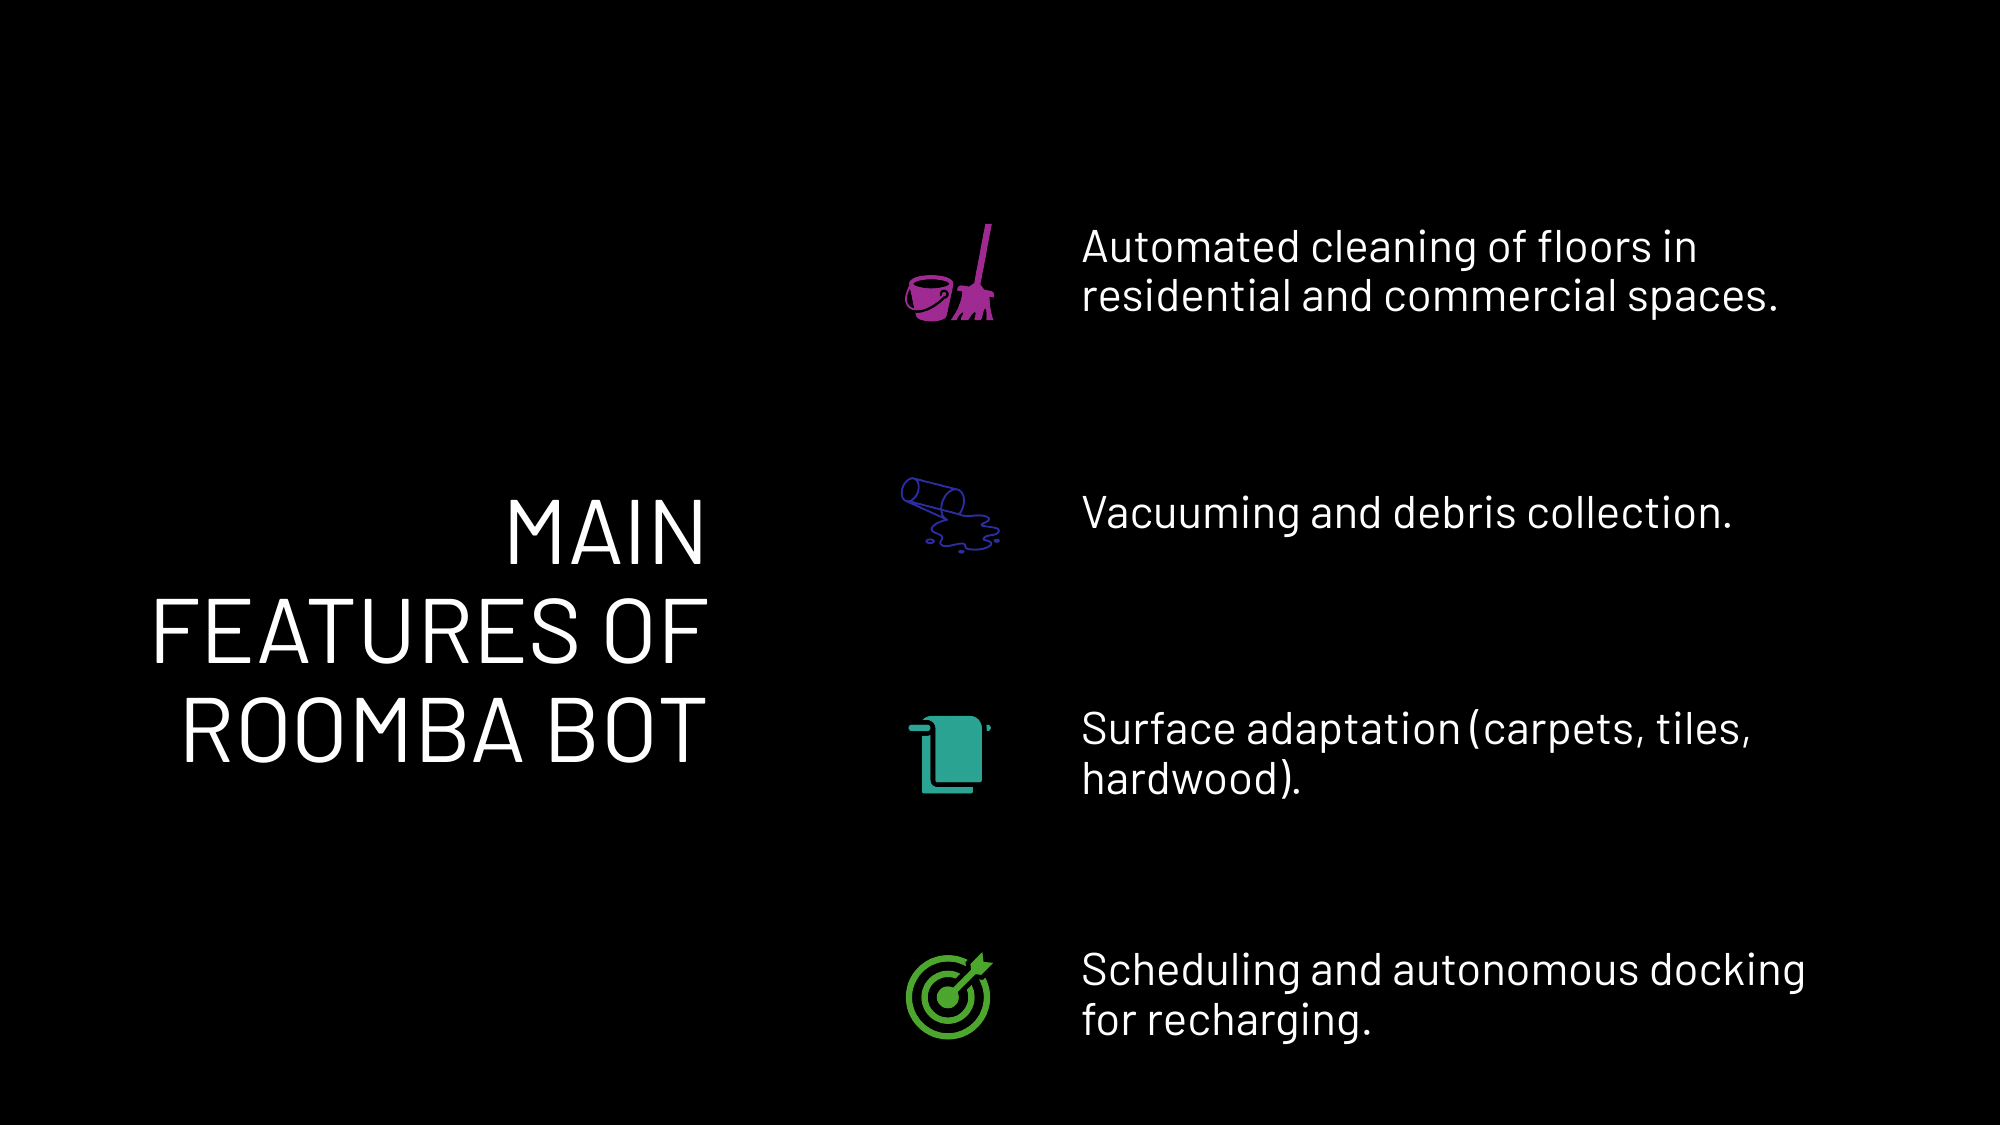

# MAIN FEATURES OF ROOMBA BOT
Automated cleaning of floors in residential and commercial spaces.
Vacuuming and debris collection.
Surface adaptation (carpets, tiles, hardwood).
Scheduling and autonomous docking for recharging.